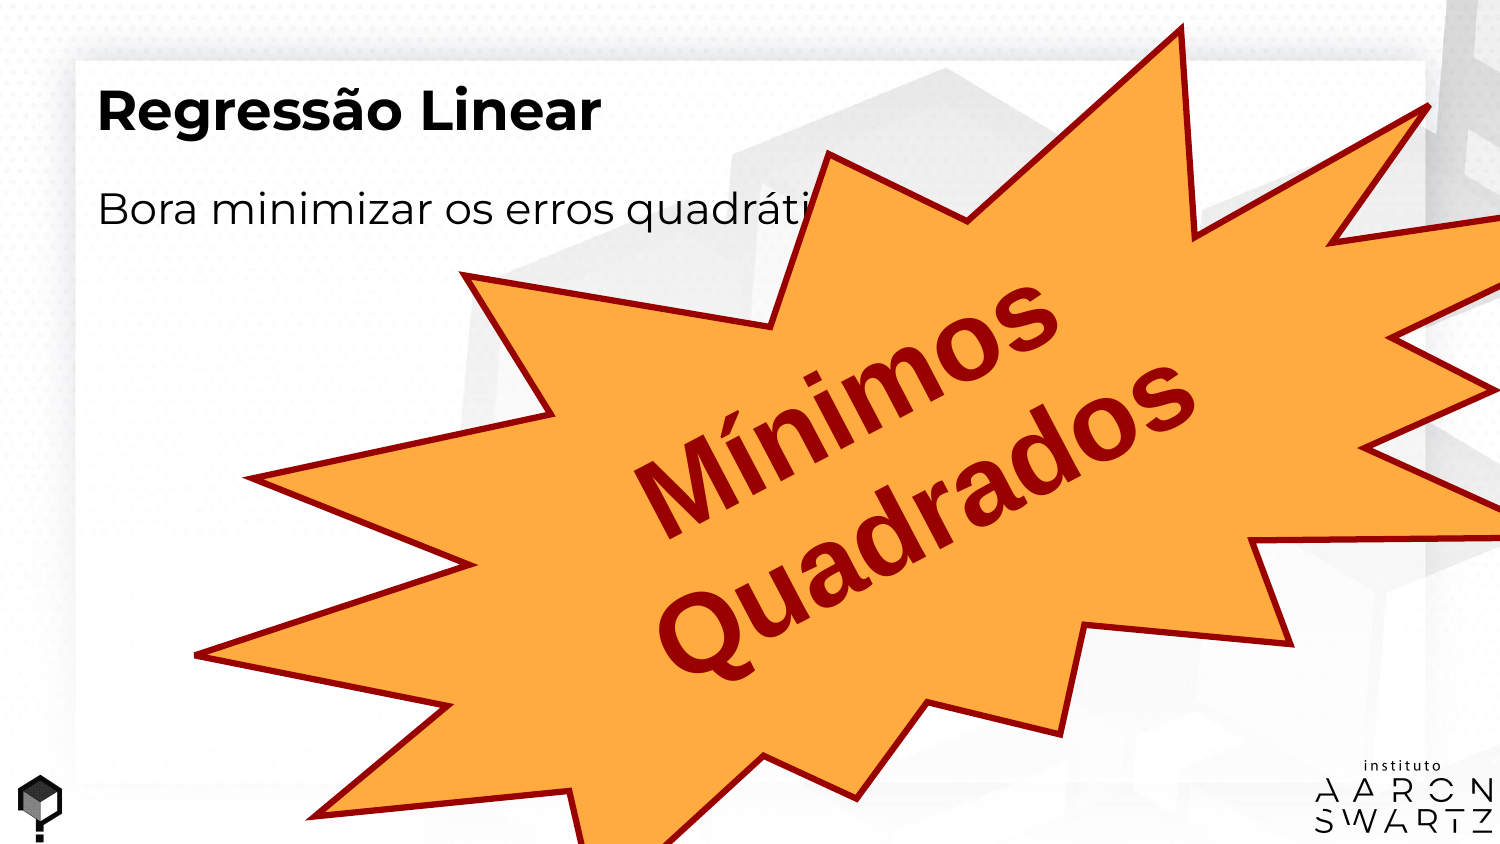

Mínimos
Quadrados
Regressão Linear
Bora minimizar os erros quadráticos?